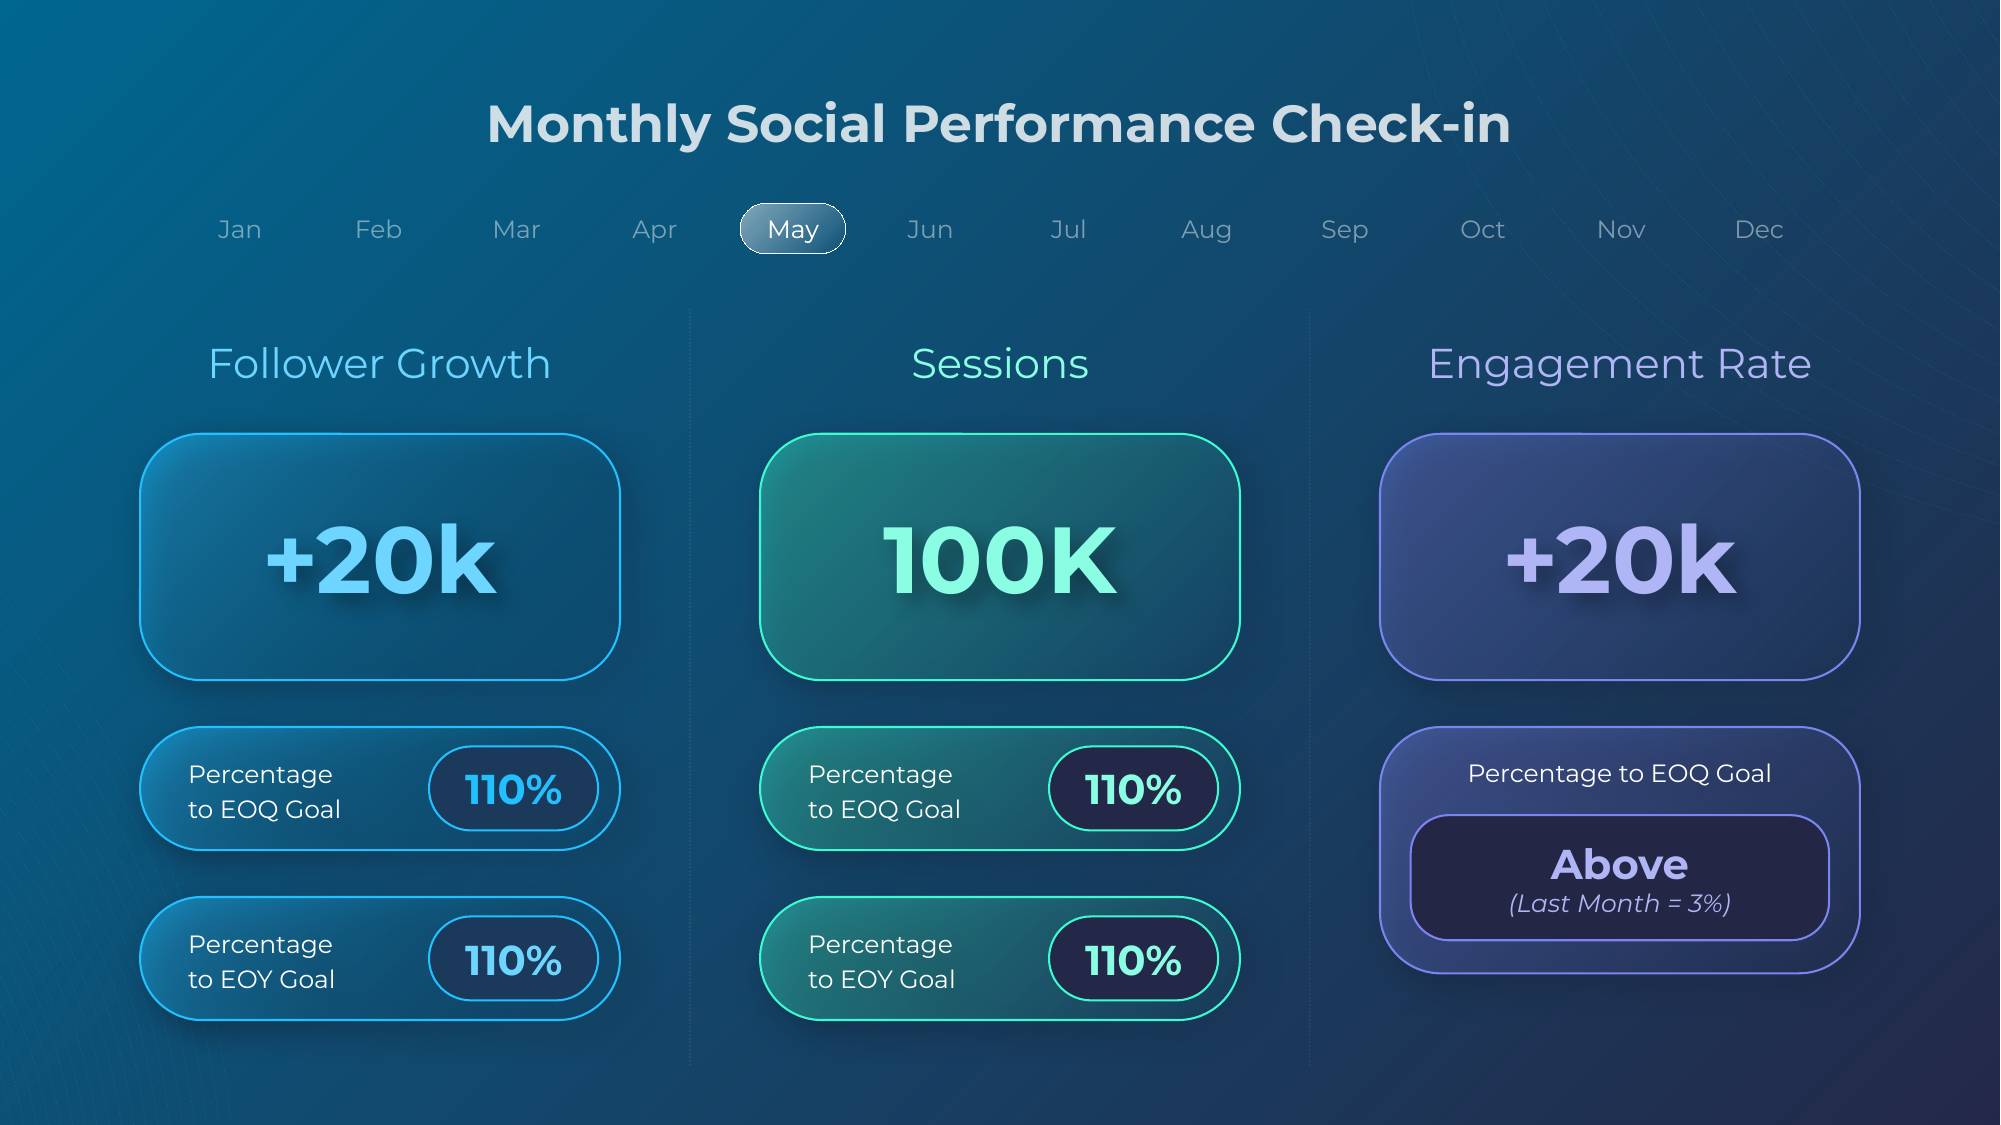

Monthly Social Performance Check-in
Jan
Feb
Mar
Apr
May
May
Jun
Jul
Aug
Sep
Oct
Nov
Dec
Follower Growth
Sessions
Engagement Rate

+20k
100K
+20k
Percentage
to EOQ Goal
Percentage
to EOQ Goal
Percentage to EOQ Goal
110%
110%
Above
(Last Month = 3%)
Percentage
to EOY Goal
Percentage
to EOY Goal
110%
110%